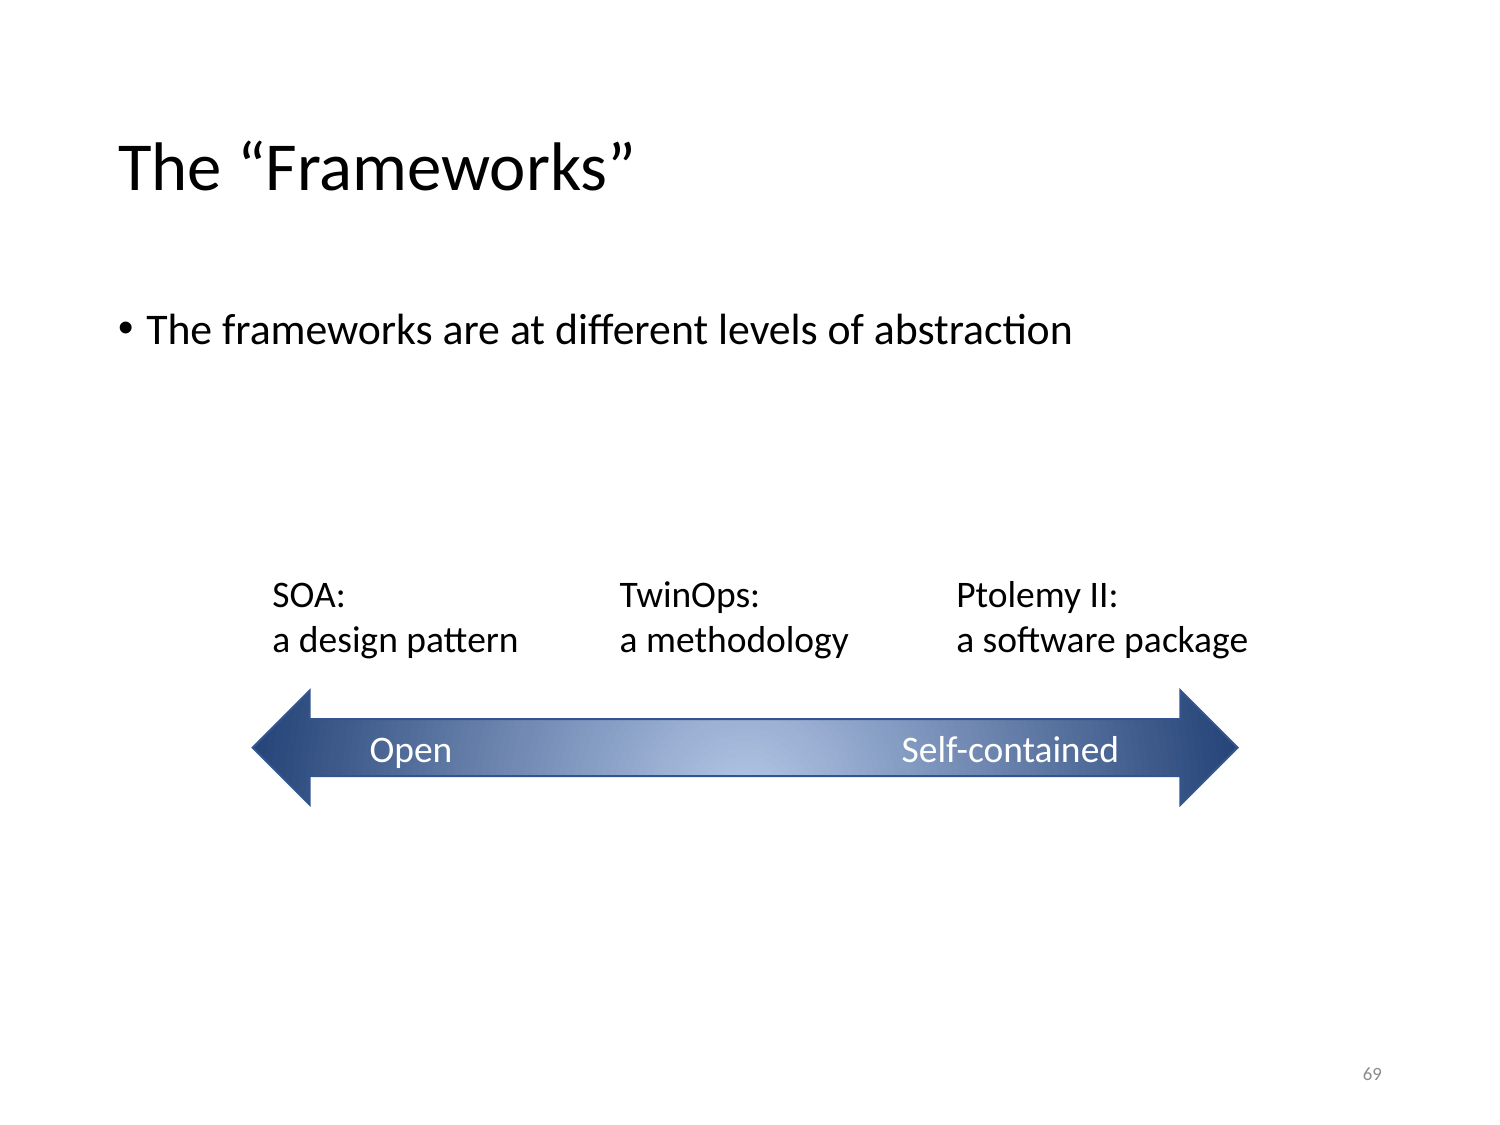

# The “Frameworks”
The frameworks are at different levels of abstraction
SOA:
a design pattern
TwinOps:
a methodology
Ptolemy II:
a software package

Open                                                     Self-contained
69